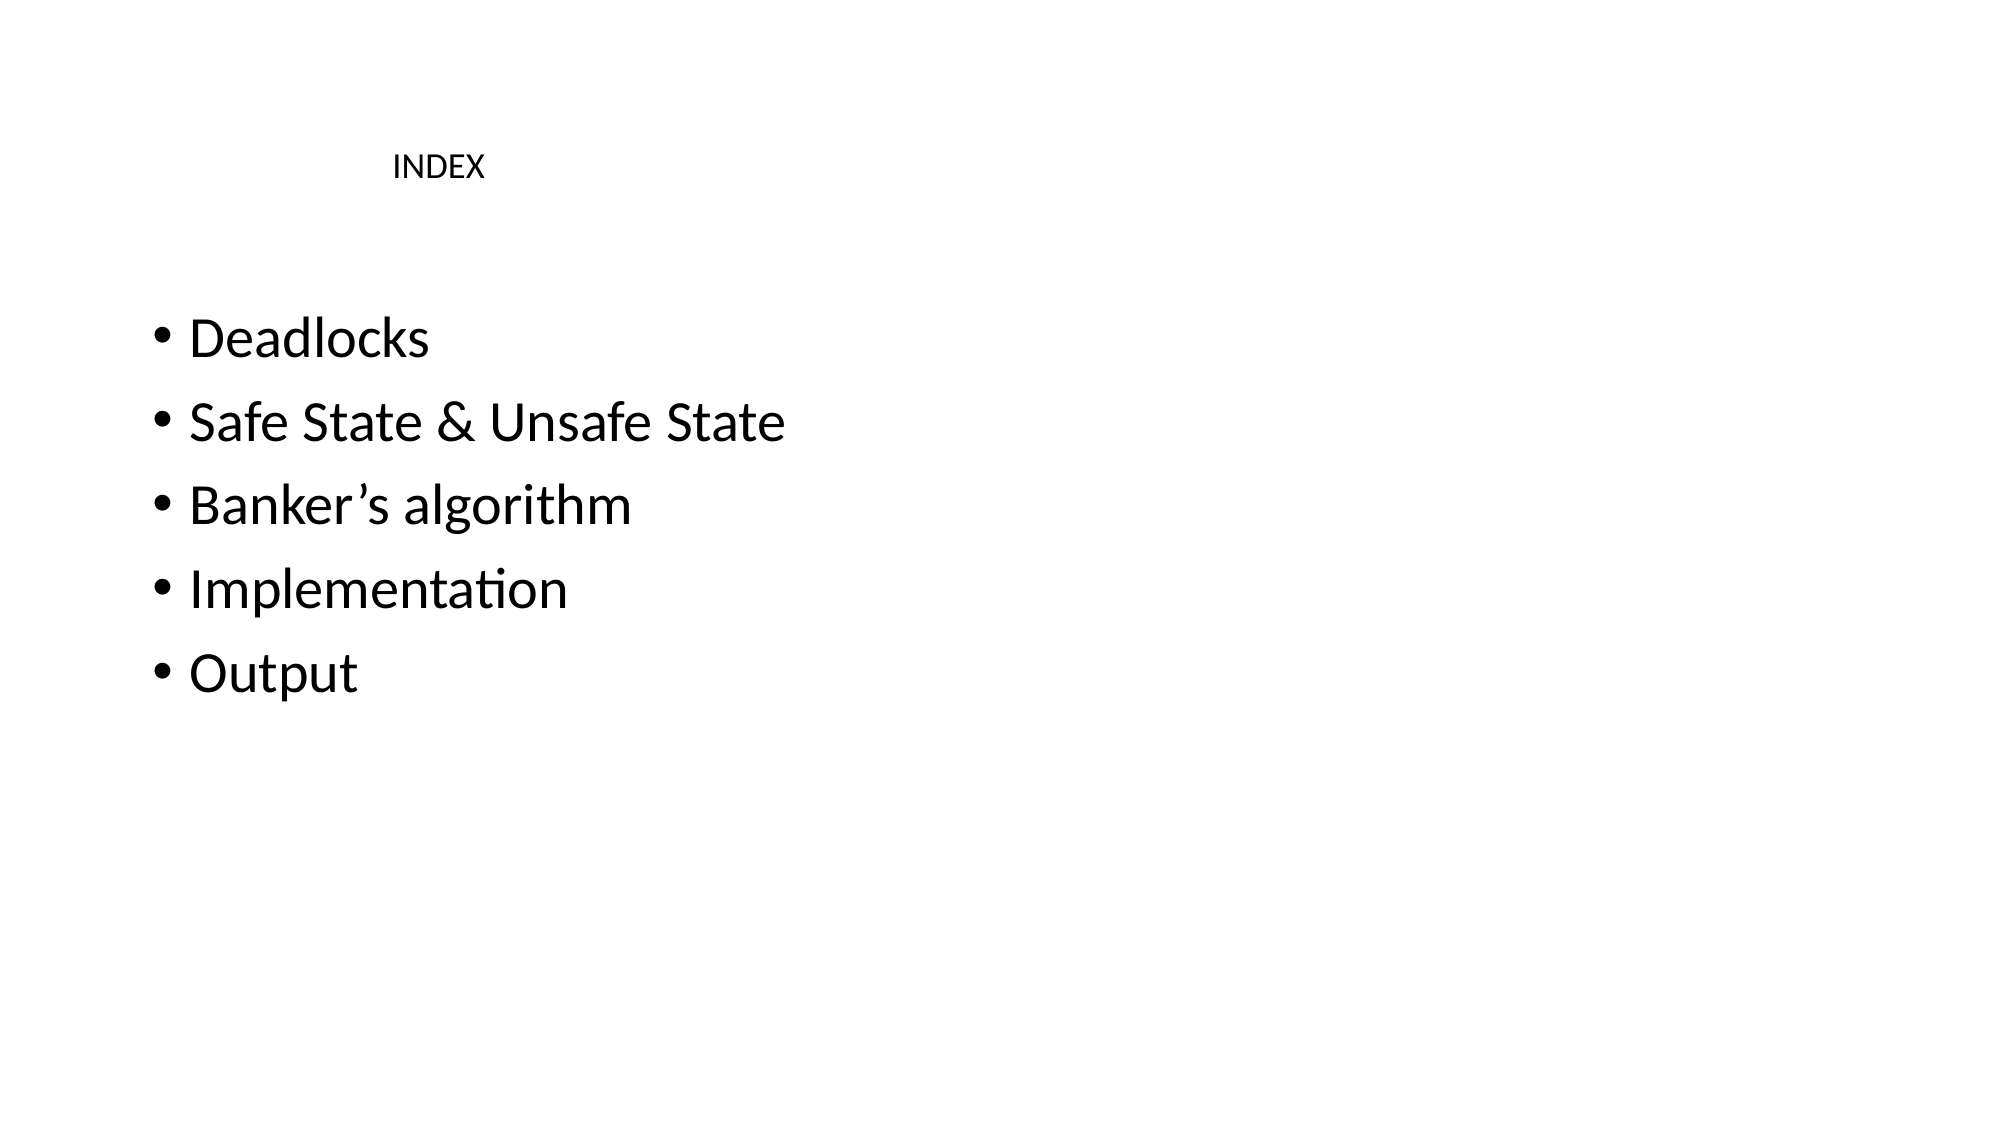

# INDEX
Deadlocks
Safe State & Unsafe State
Banker’s algorithm
Implementation
Output